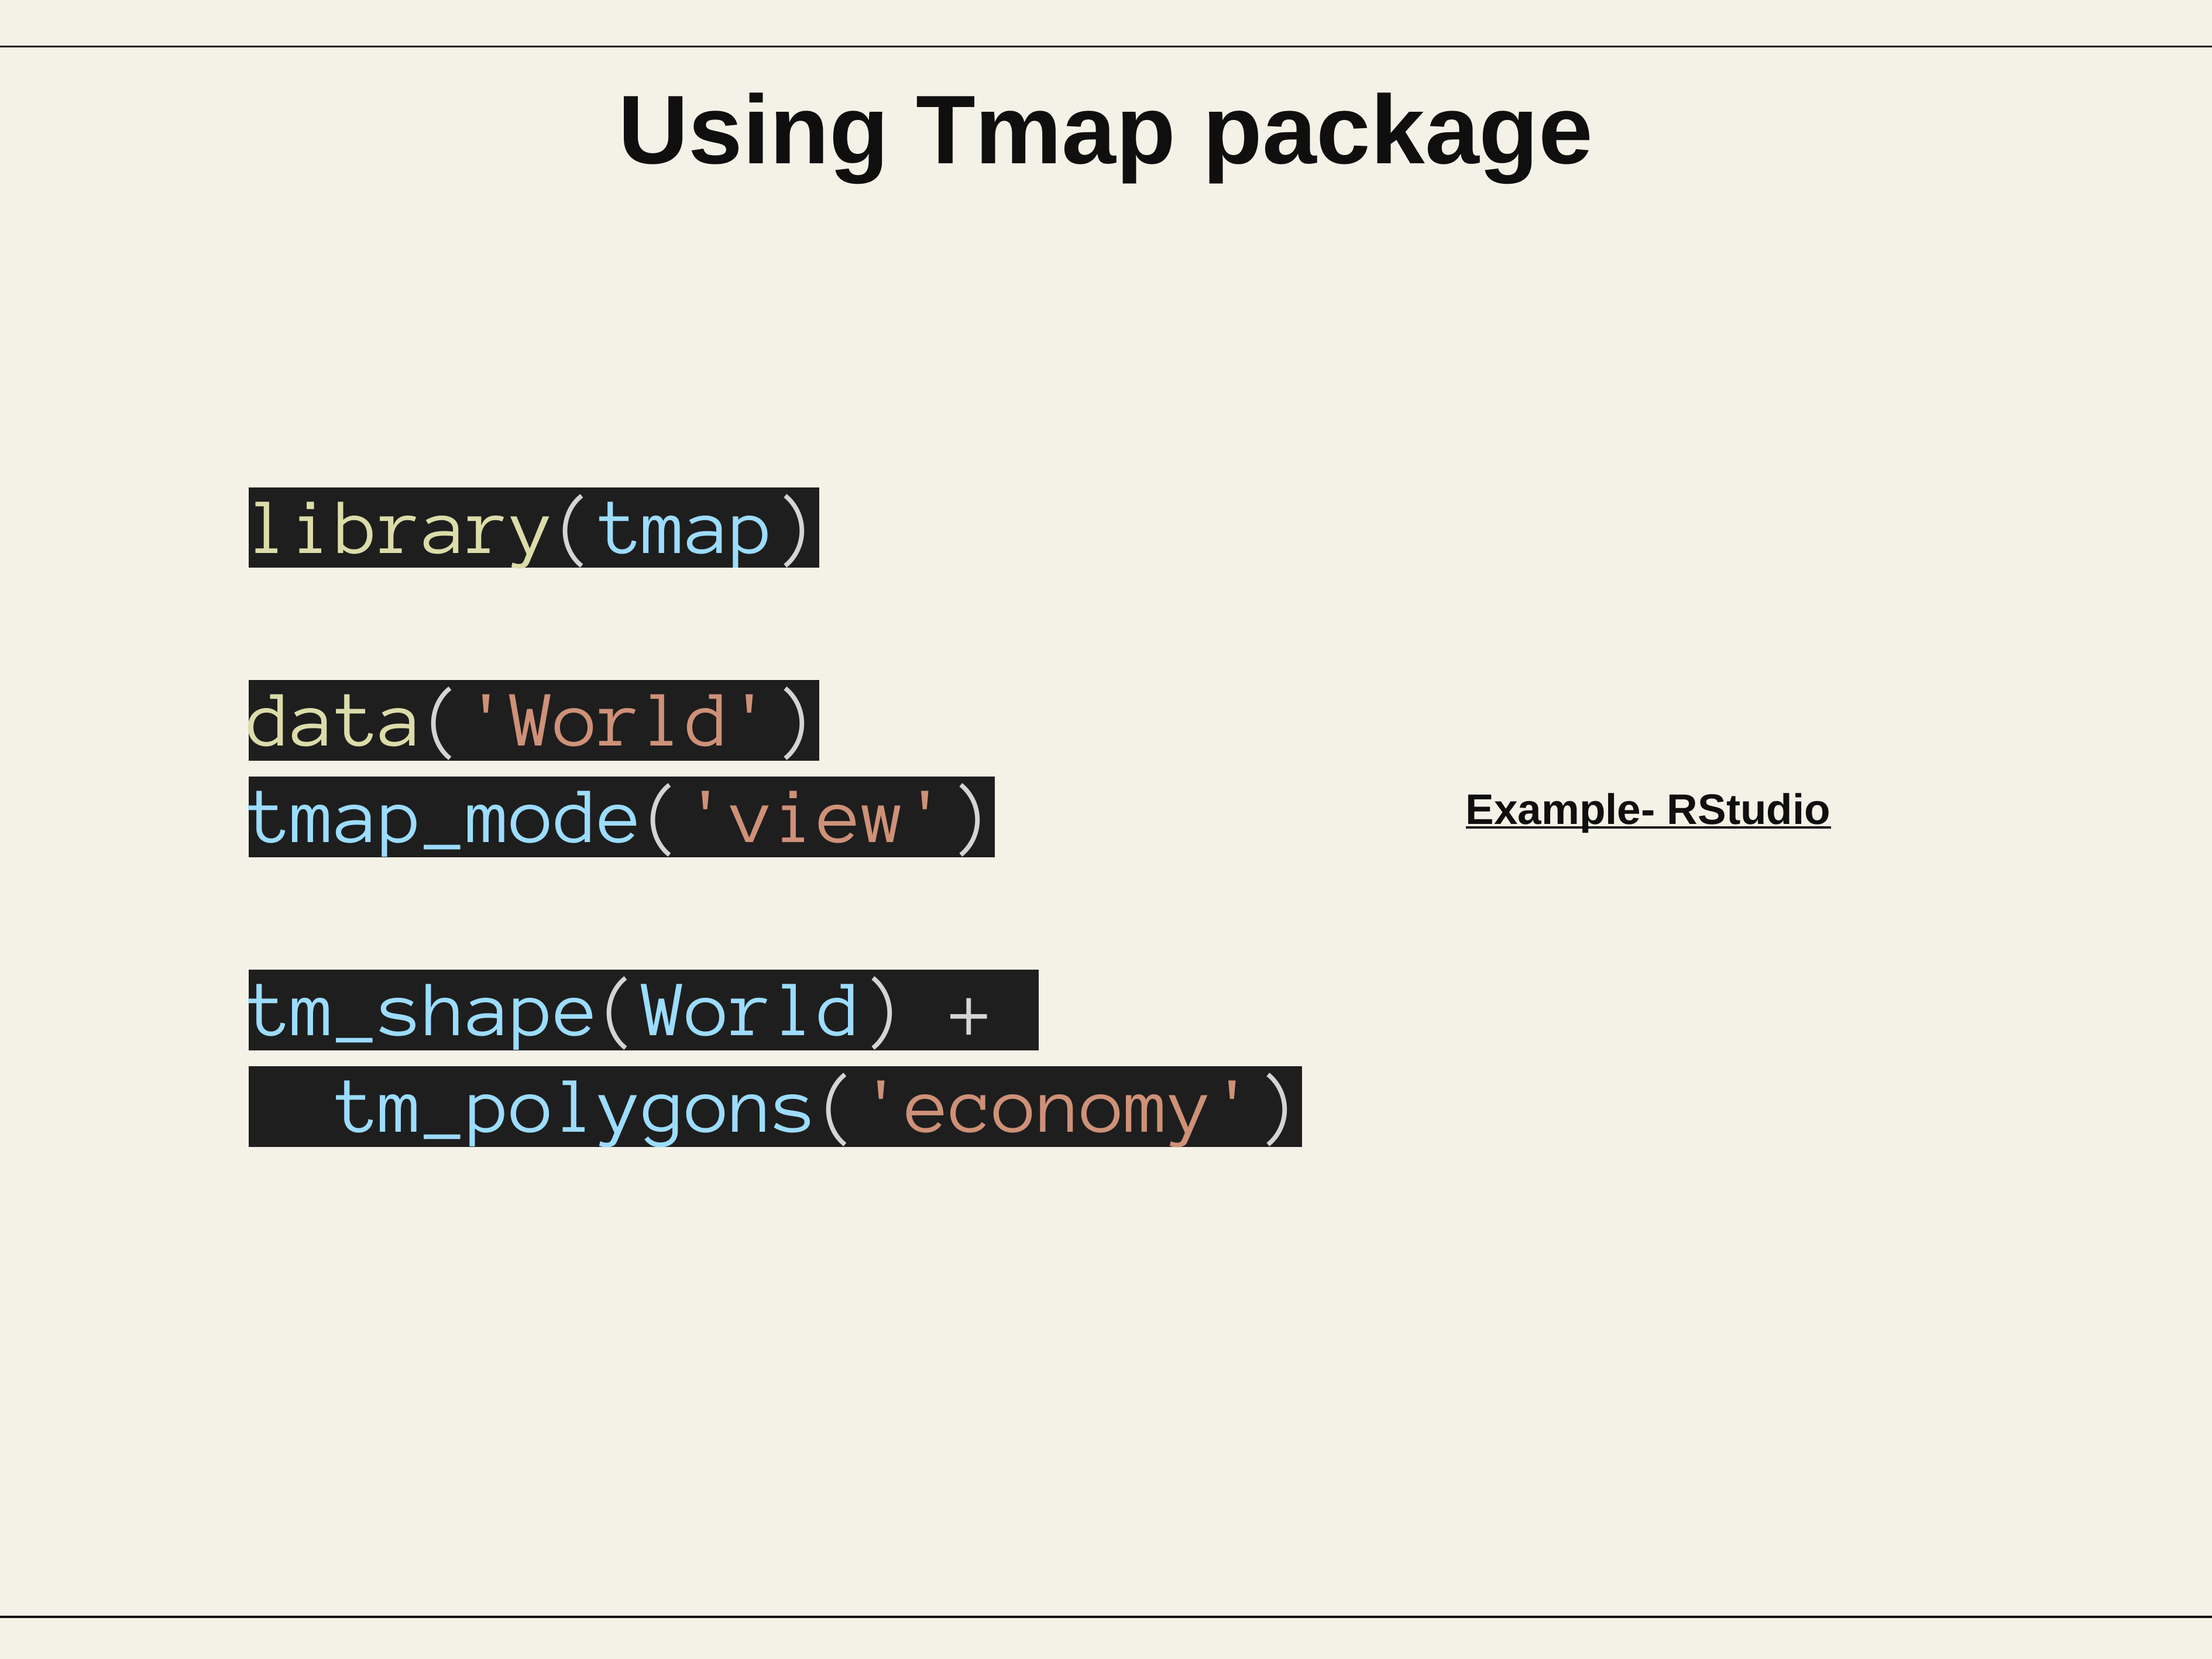

# Using Tmap package
library(tmap)
data('World')
tmap_mode('view')
tm_shape(World) +
  tm_polygons('economy')
Example- RStudio